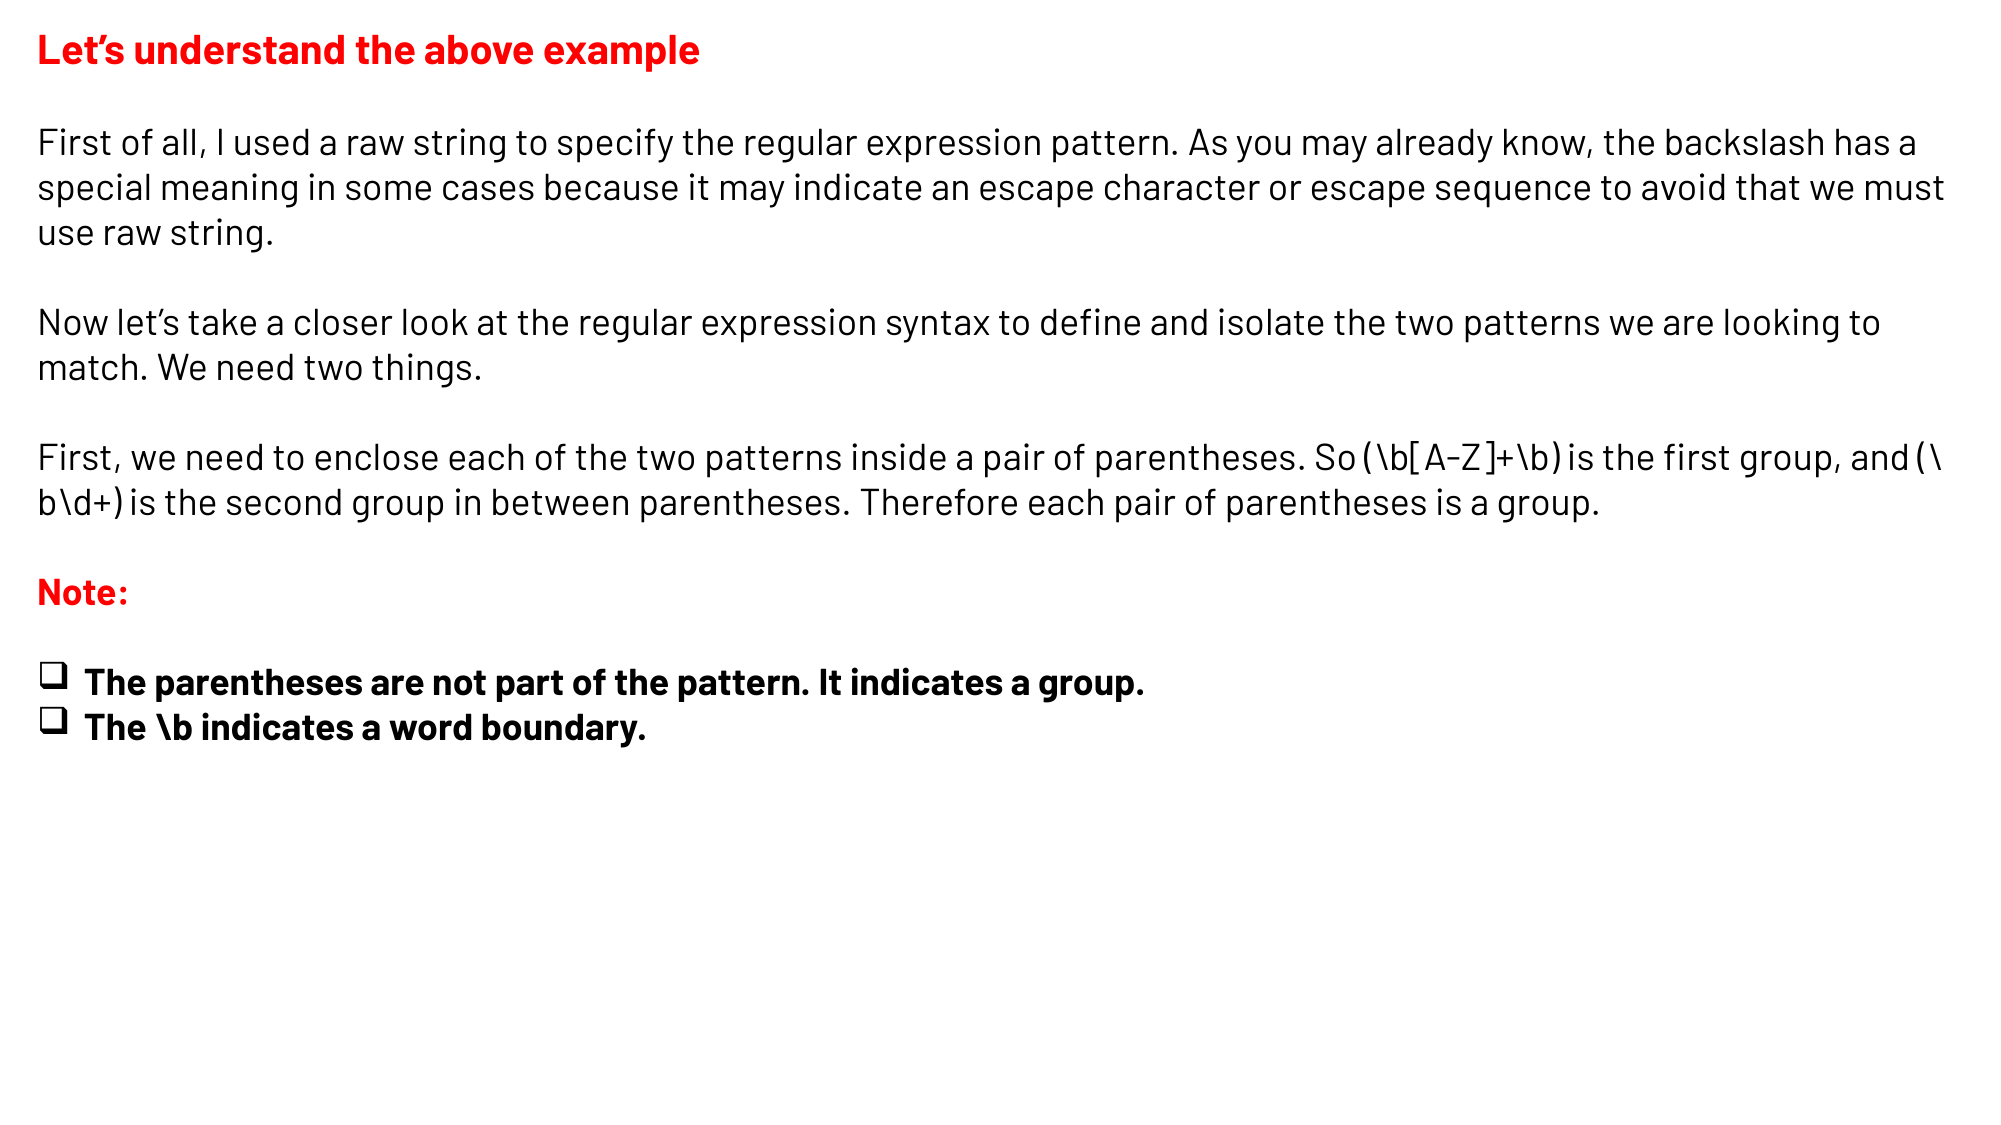

Let’s understand the above example

First of all, I used a raw string to specify the regular expression pattern. As you may already know, the backslash has a special meaning in some cases because it may indicate an escape character or escape sequence to avoid that we must use raw string.

Now let’s take a closer look at the regular expression syntax to define and isolate the two patterns we are looking to match. We need two things.

First, we need to enclose each of the two patterns inside a pair of parentheses. So (\b[A-Z]+\b) is the first group, and (\b\d+) is the second group in between parentheses. Therefore each pair of parentheses is a group.

Note:

The parentheses are not part of the pattern. It indicates a group.
The \b indicates a word boundary.